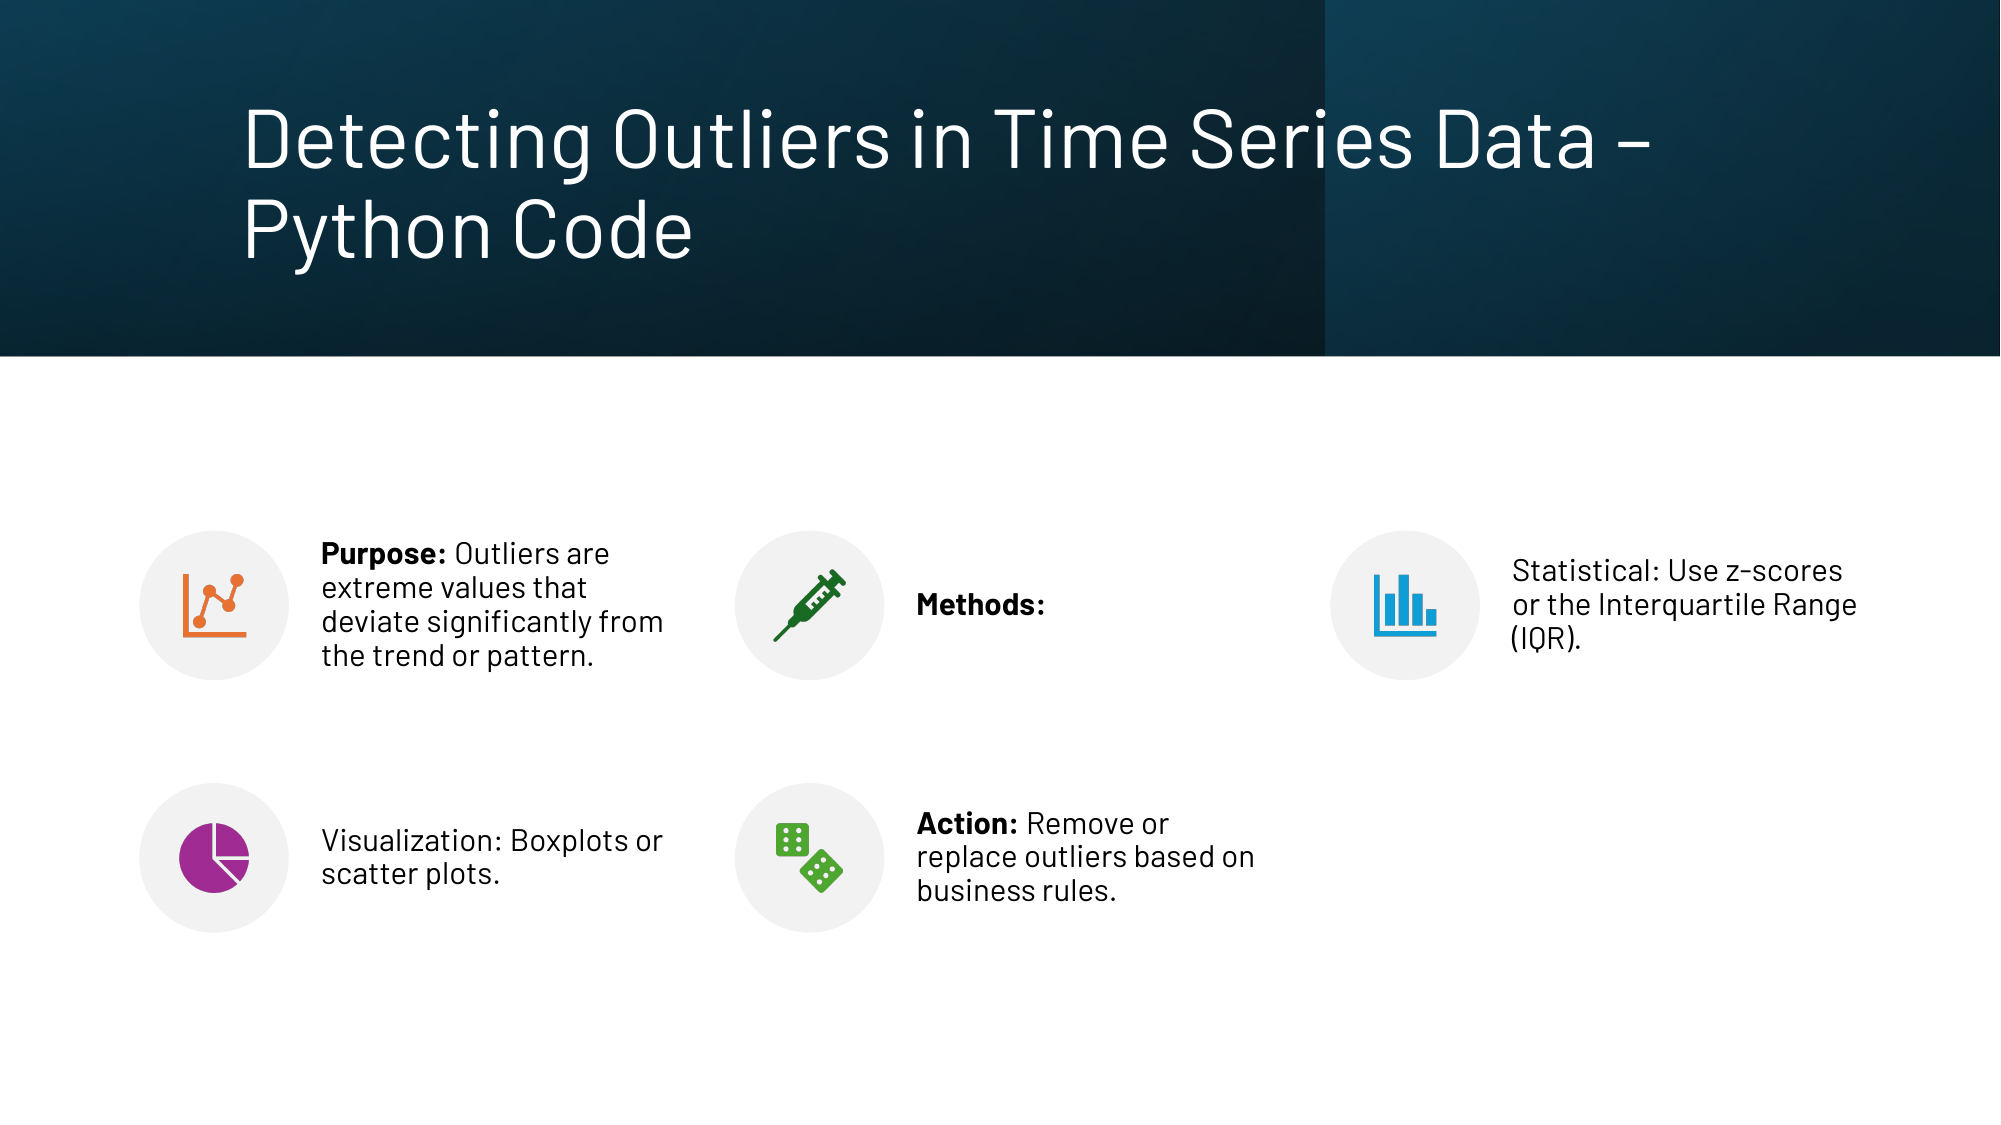

# Detecting Outliers in Time Series Data – Python Code
Purpose: Outliers are extreme values that deviate significantly from the trend or pattern.
Methods:
Statistical: Use z-scores or the Interquartile Range (IQR).
Visualization: Boxplots or scatter plots.
Action: Remove or replace outliers based on business rules.